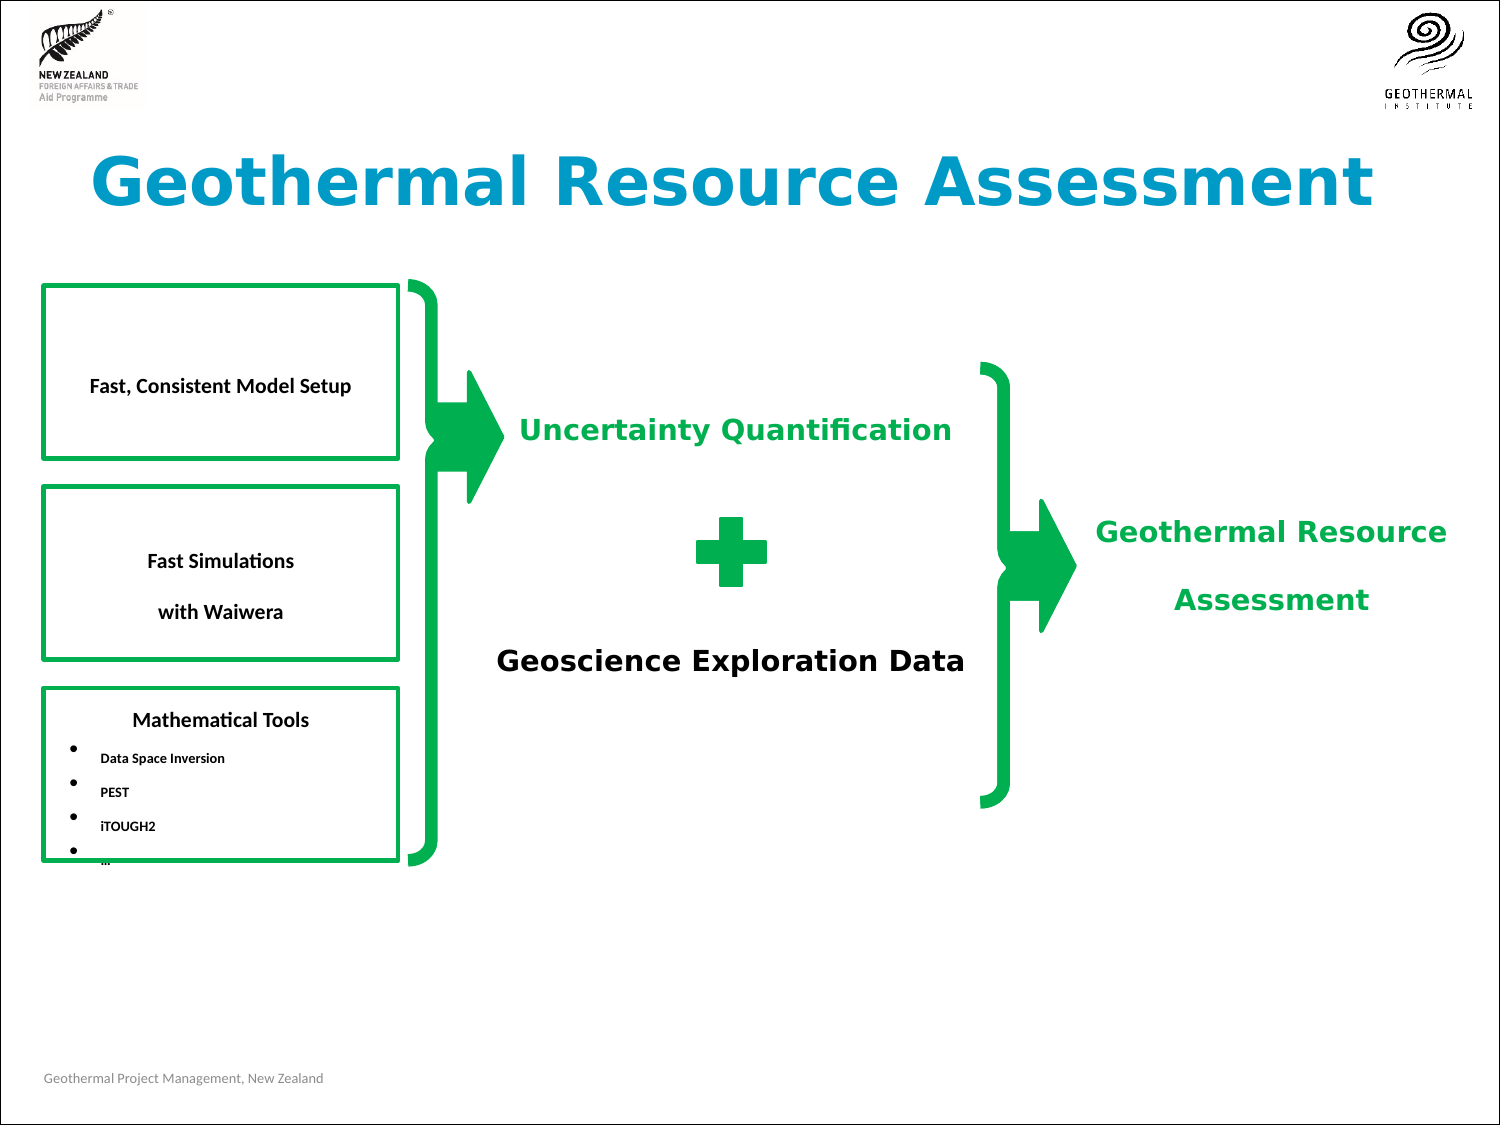

# Geothermal Resource Assessment

Fast, Consistent Model Setup

Uncertainty Quantification

Geothermal Resource Assessment
Fast Simulations
with Waiwera

Geoscience Exploration Data
Mathematical Tools
Data Space Inversion
PEST
iTOUGH2
…